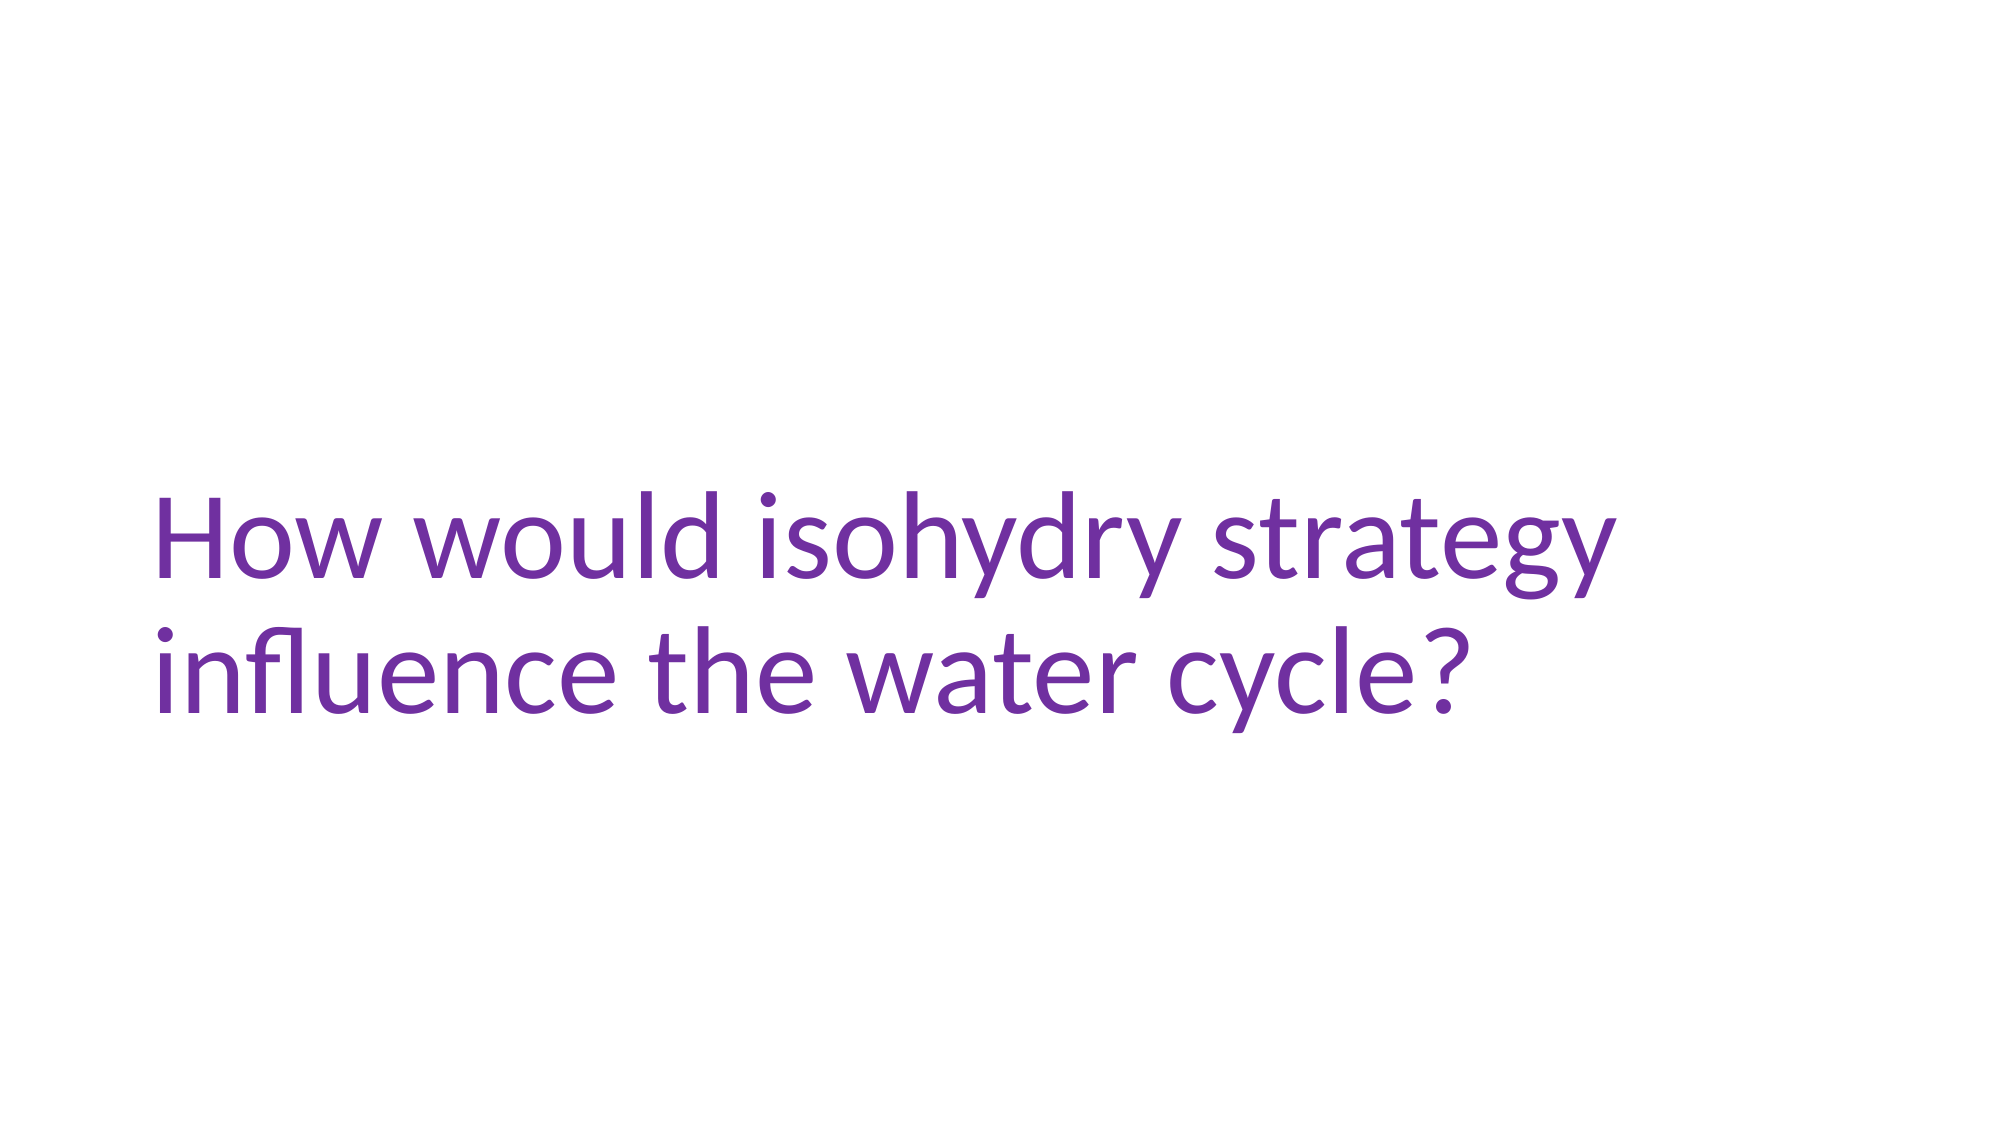

# How would isohydry strategy influence the water cycle?